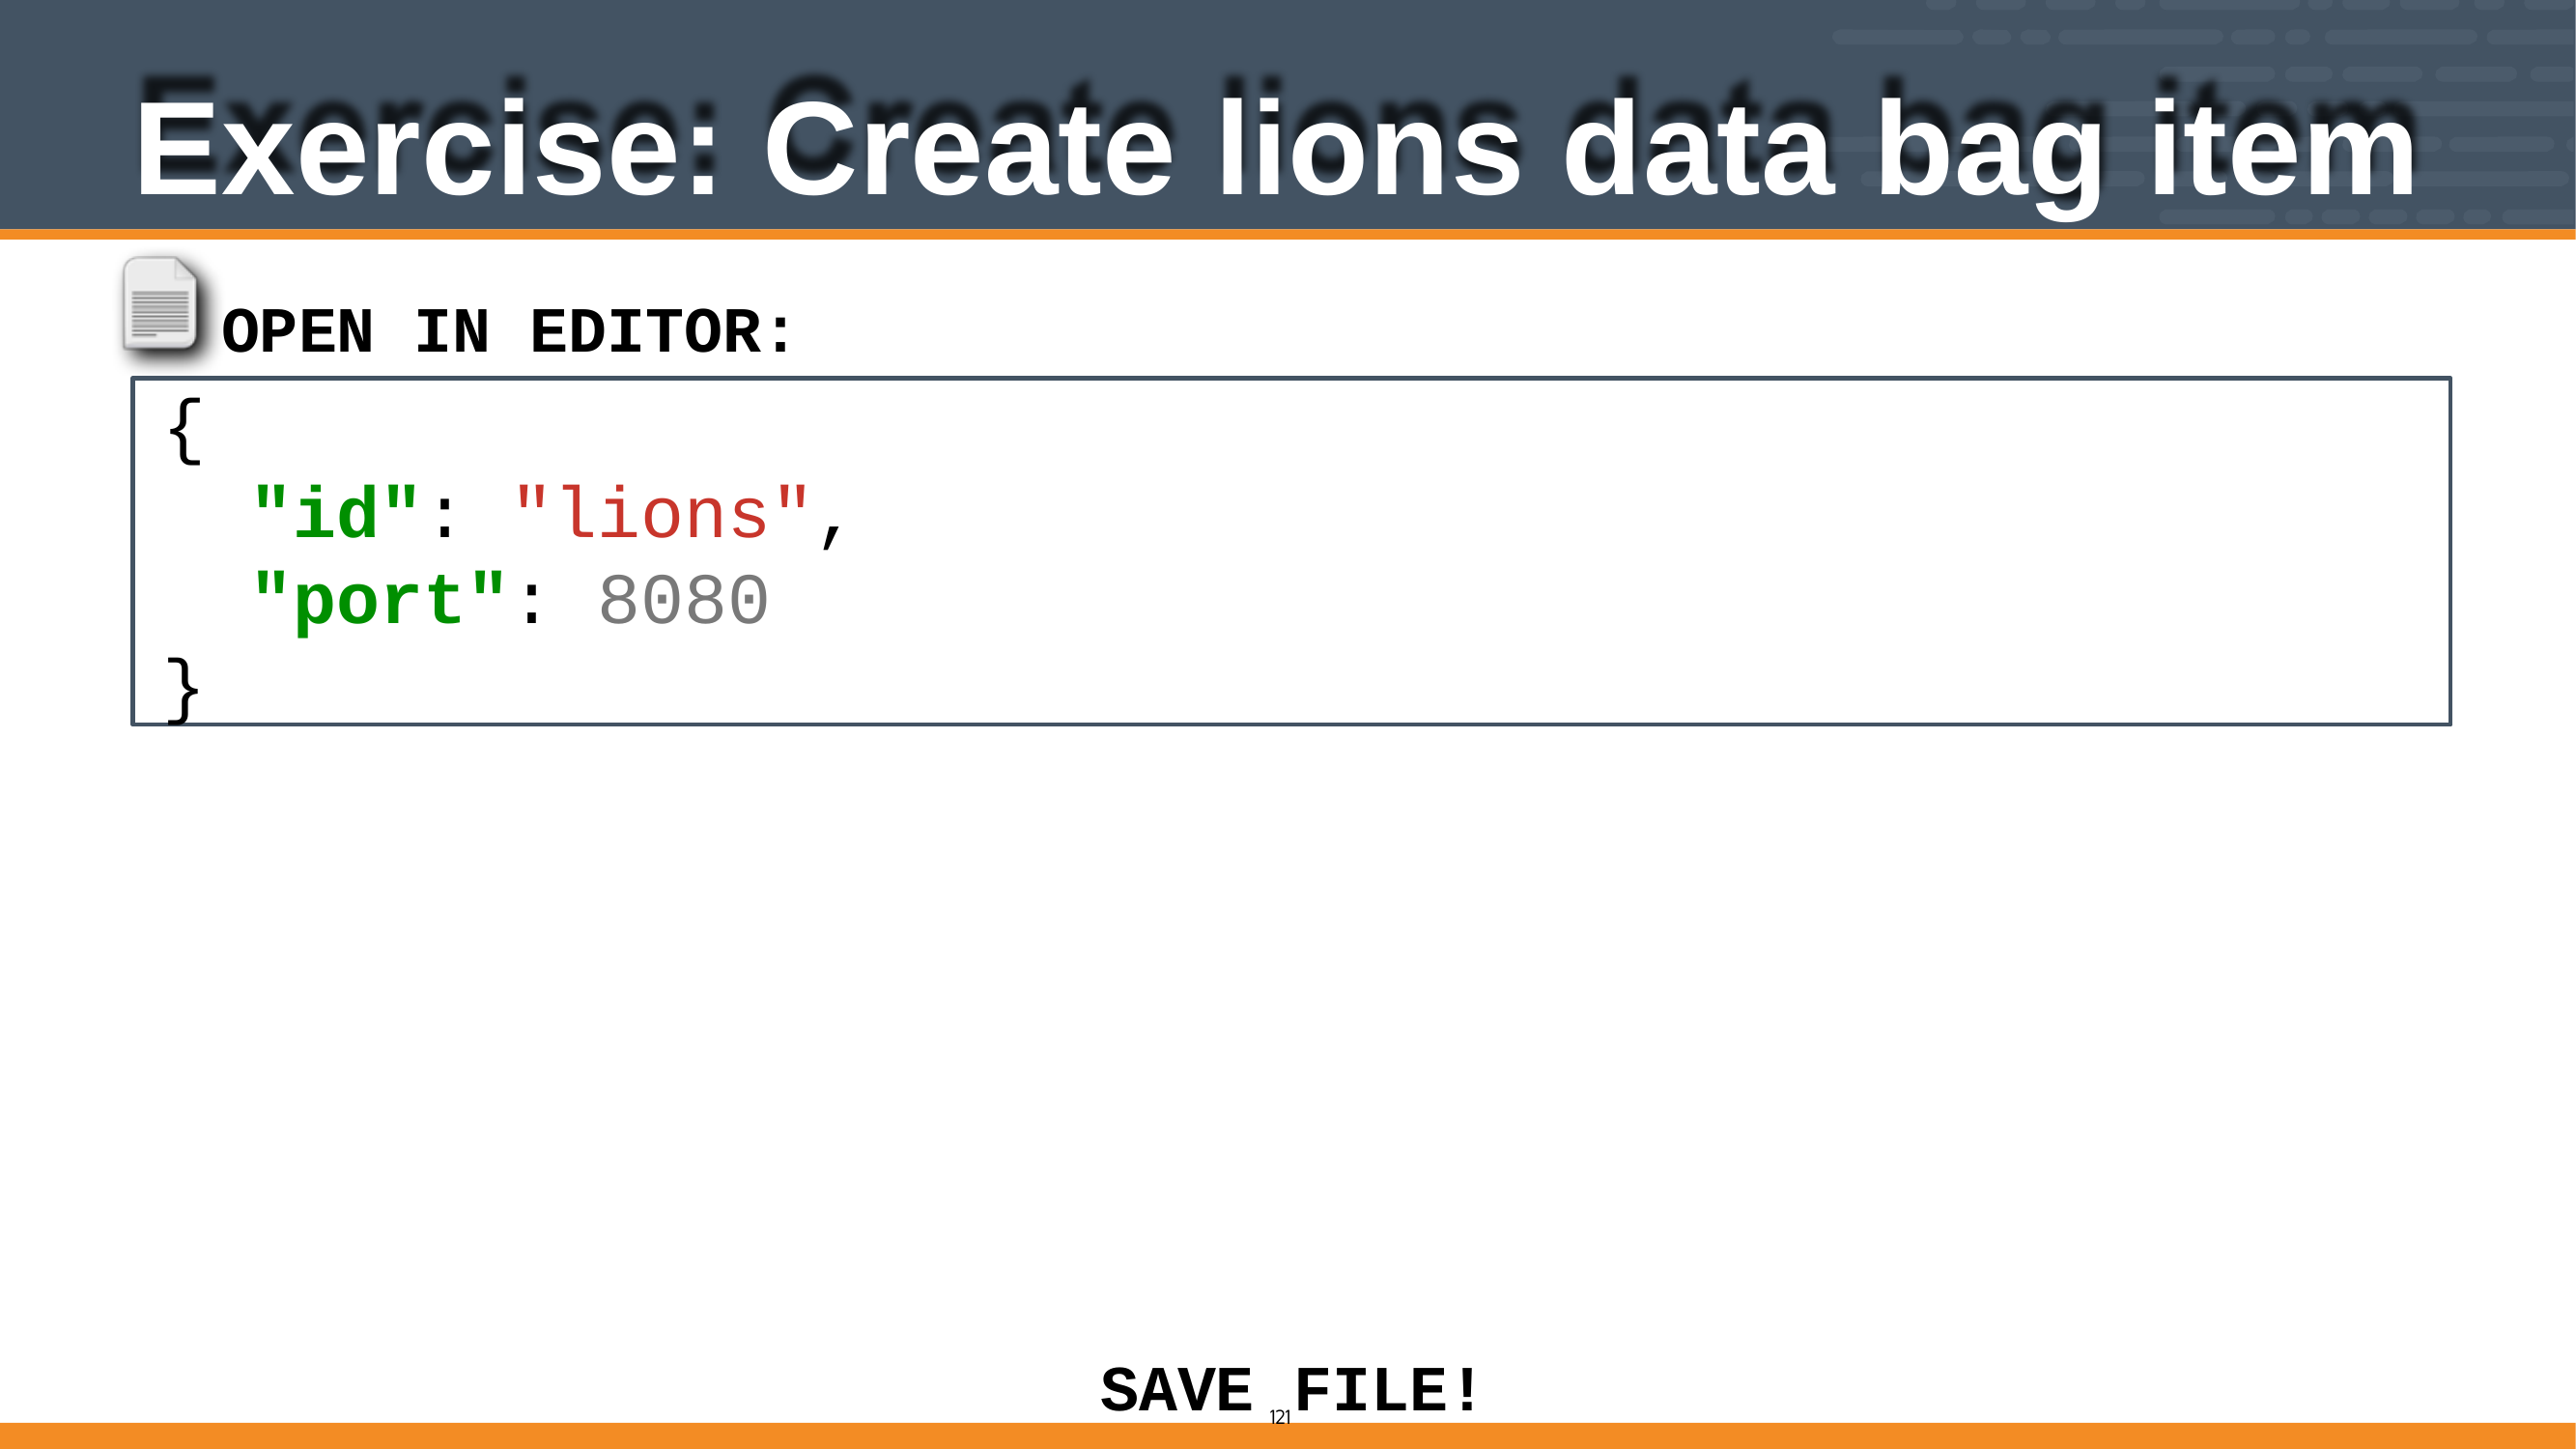

# Exercise: Create lions data bag item

OPEN IN EDITOR: data_bags/apache_sites/lions.json

{
"id": "lions",
"port": 8080
}
SAVE
FILE!
121